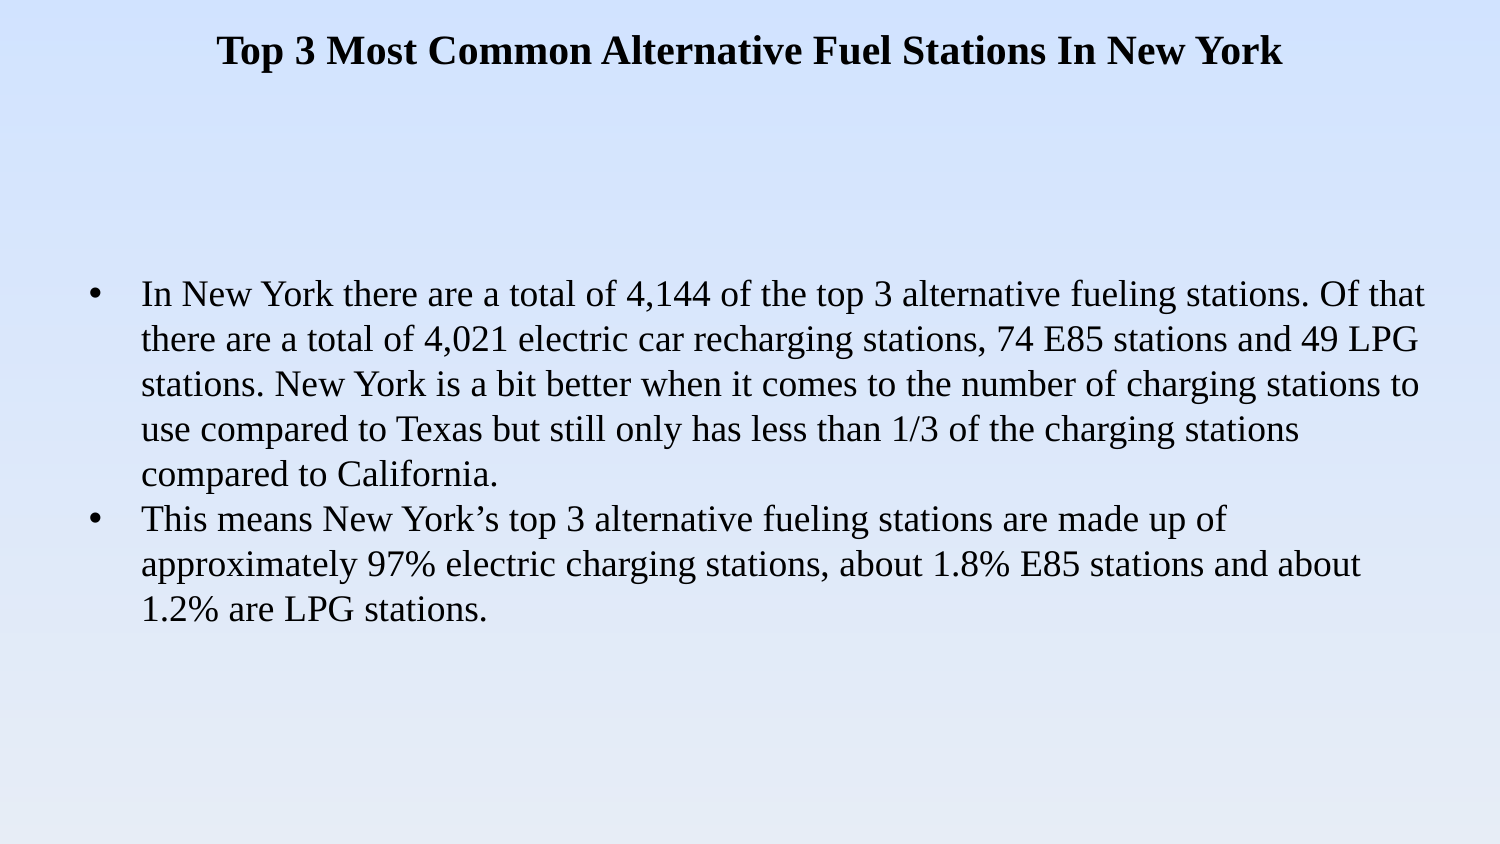

# Top 3 Most Common Alternative Fuel Stations In New York
In New York there are a total of 4,144 of the top 3 alternative fueling stations. Of that there are a total of 4,021 electric car recharging stations, 74 E85 stations and 49 LPG stations. New York is a bit better when it comes to the number of charging stations to use compared to Texas but still only has less than 1/3 of the charging stations compared to California.
This means New York’s top 3 alternative fueling stations are made up of approximately 97% electric charging stations, about 1.8% E85 stations and about 1.2% are LPG stations.